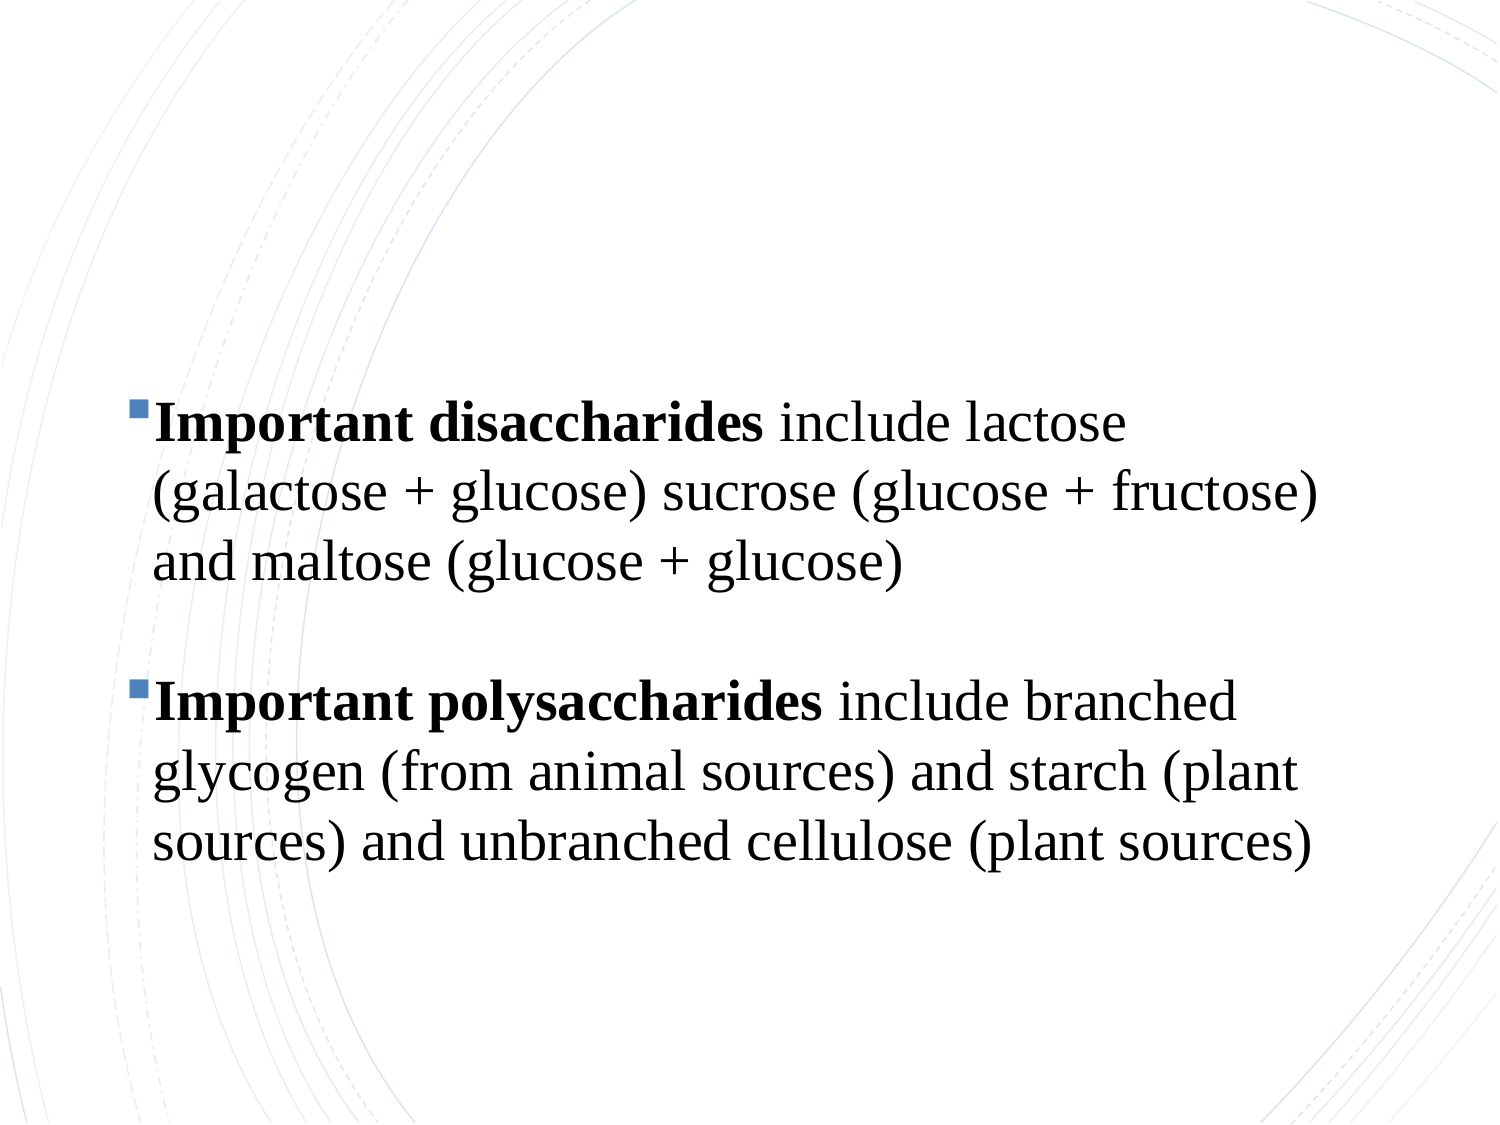

#
Important disaccharides include lactose (galactose + glucose) sucrose (glucose + fructose) and maltose (glucose + glucose)

Important polysaccharides include branched glycogen (from animal sources) and starch (plant sources) and unbranched cellulose (plant sources)